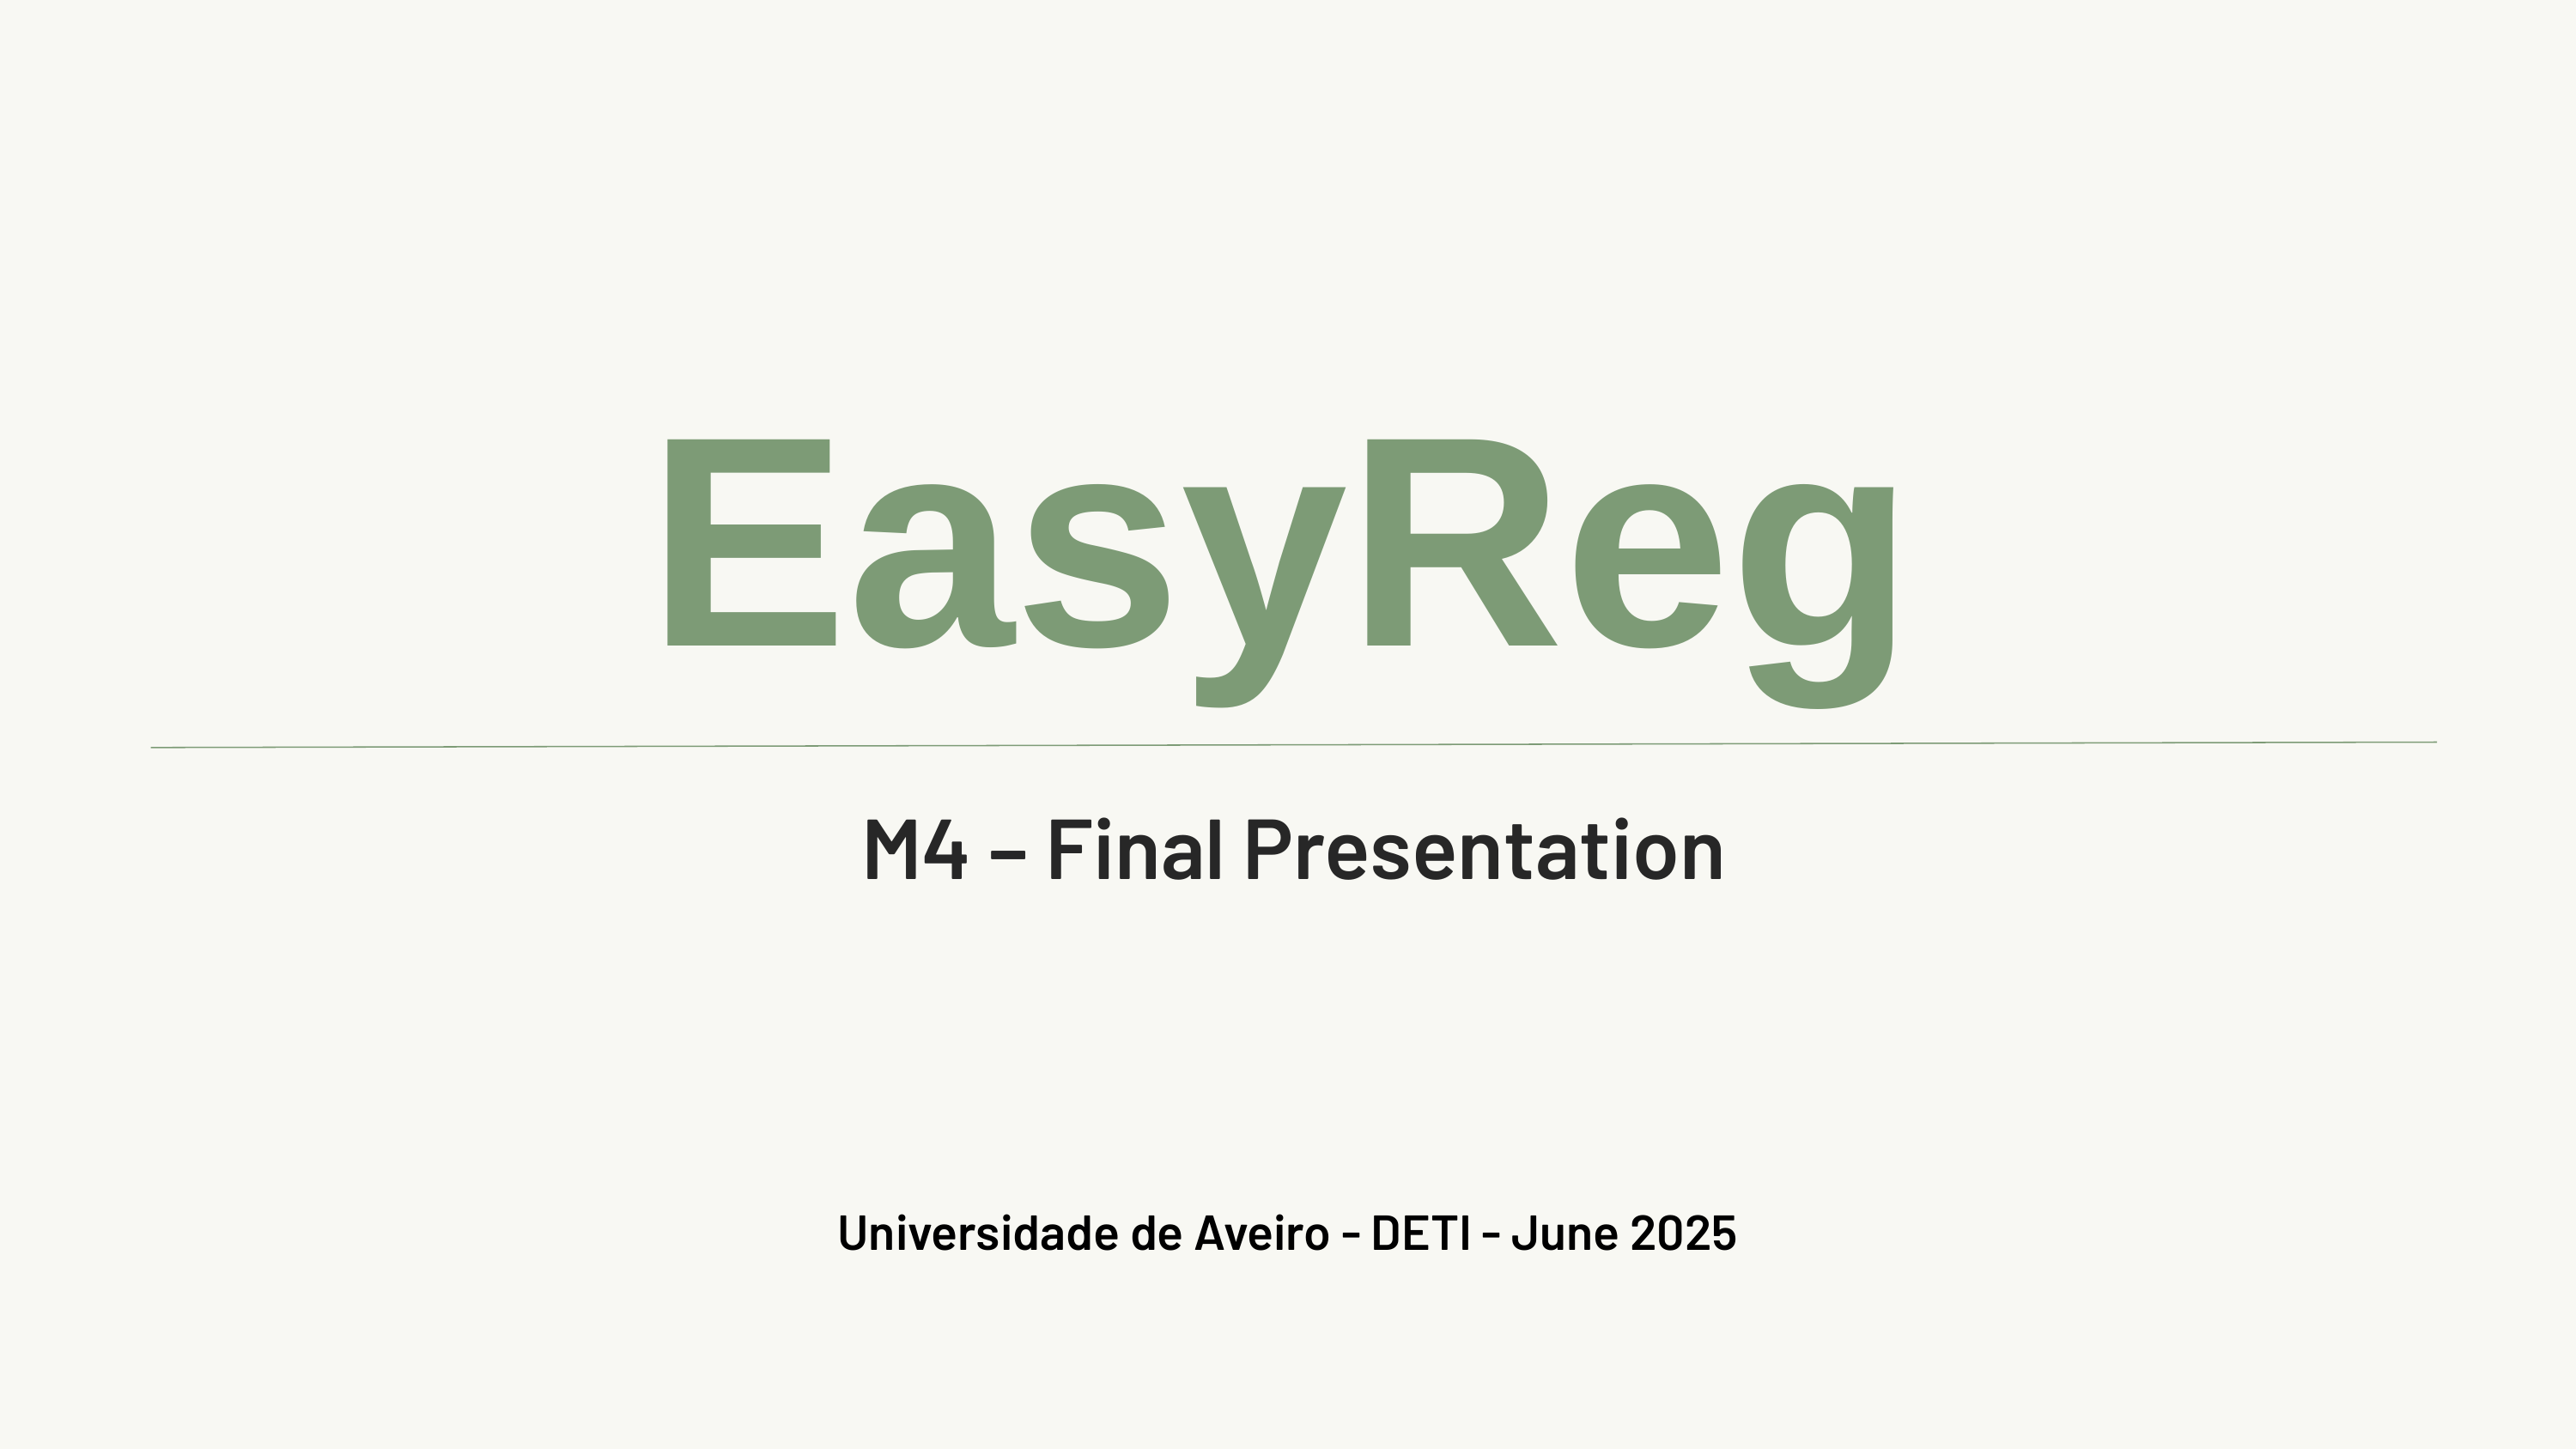

EasyReg

M4 – Final Presentation
Universidade de Aveiro - DETI - June 2025